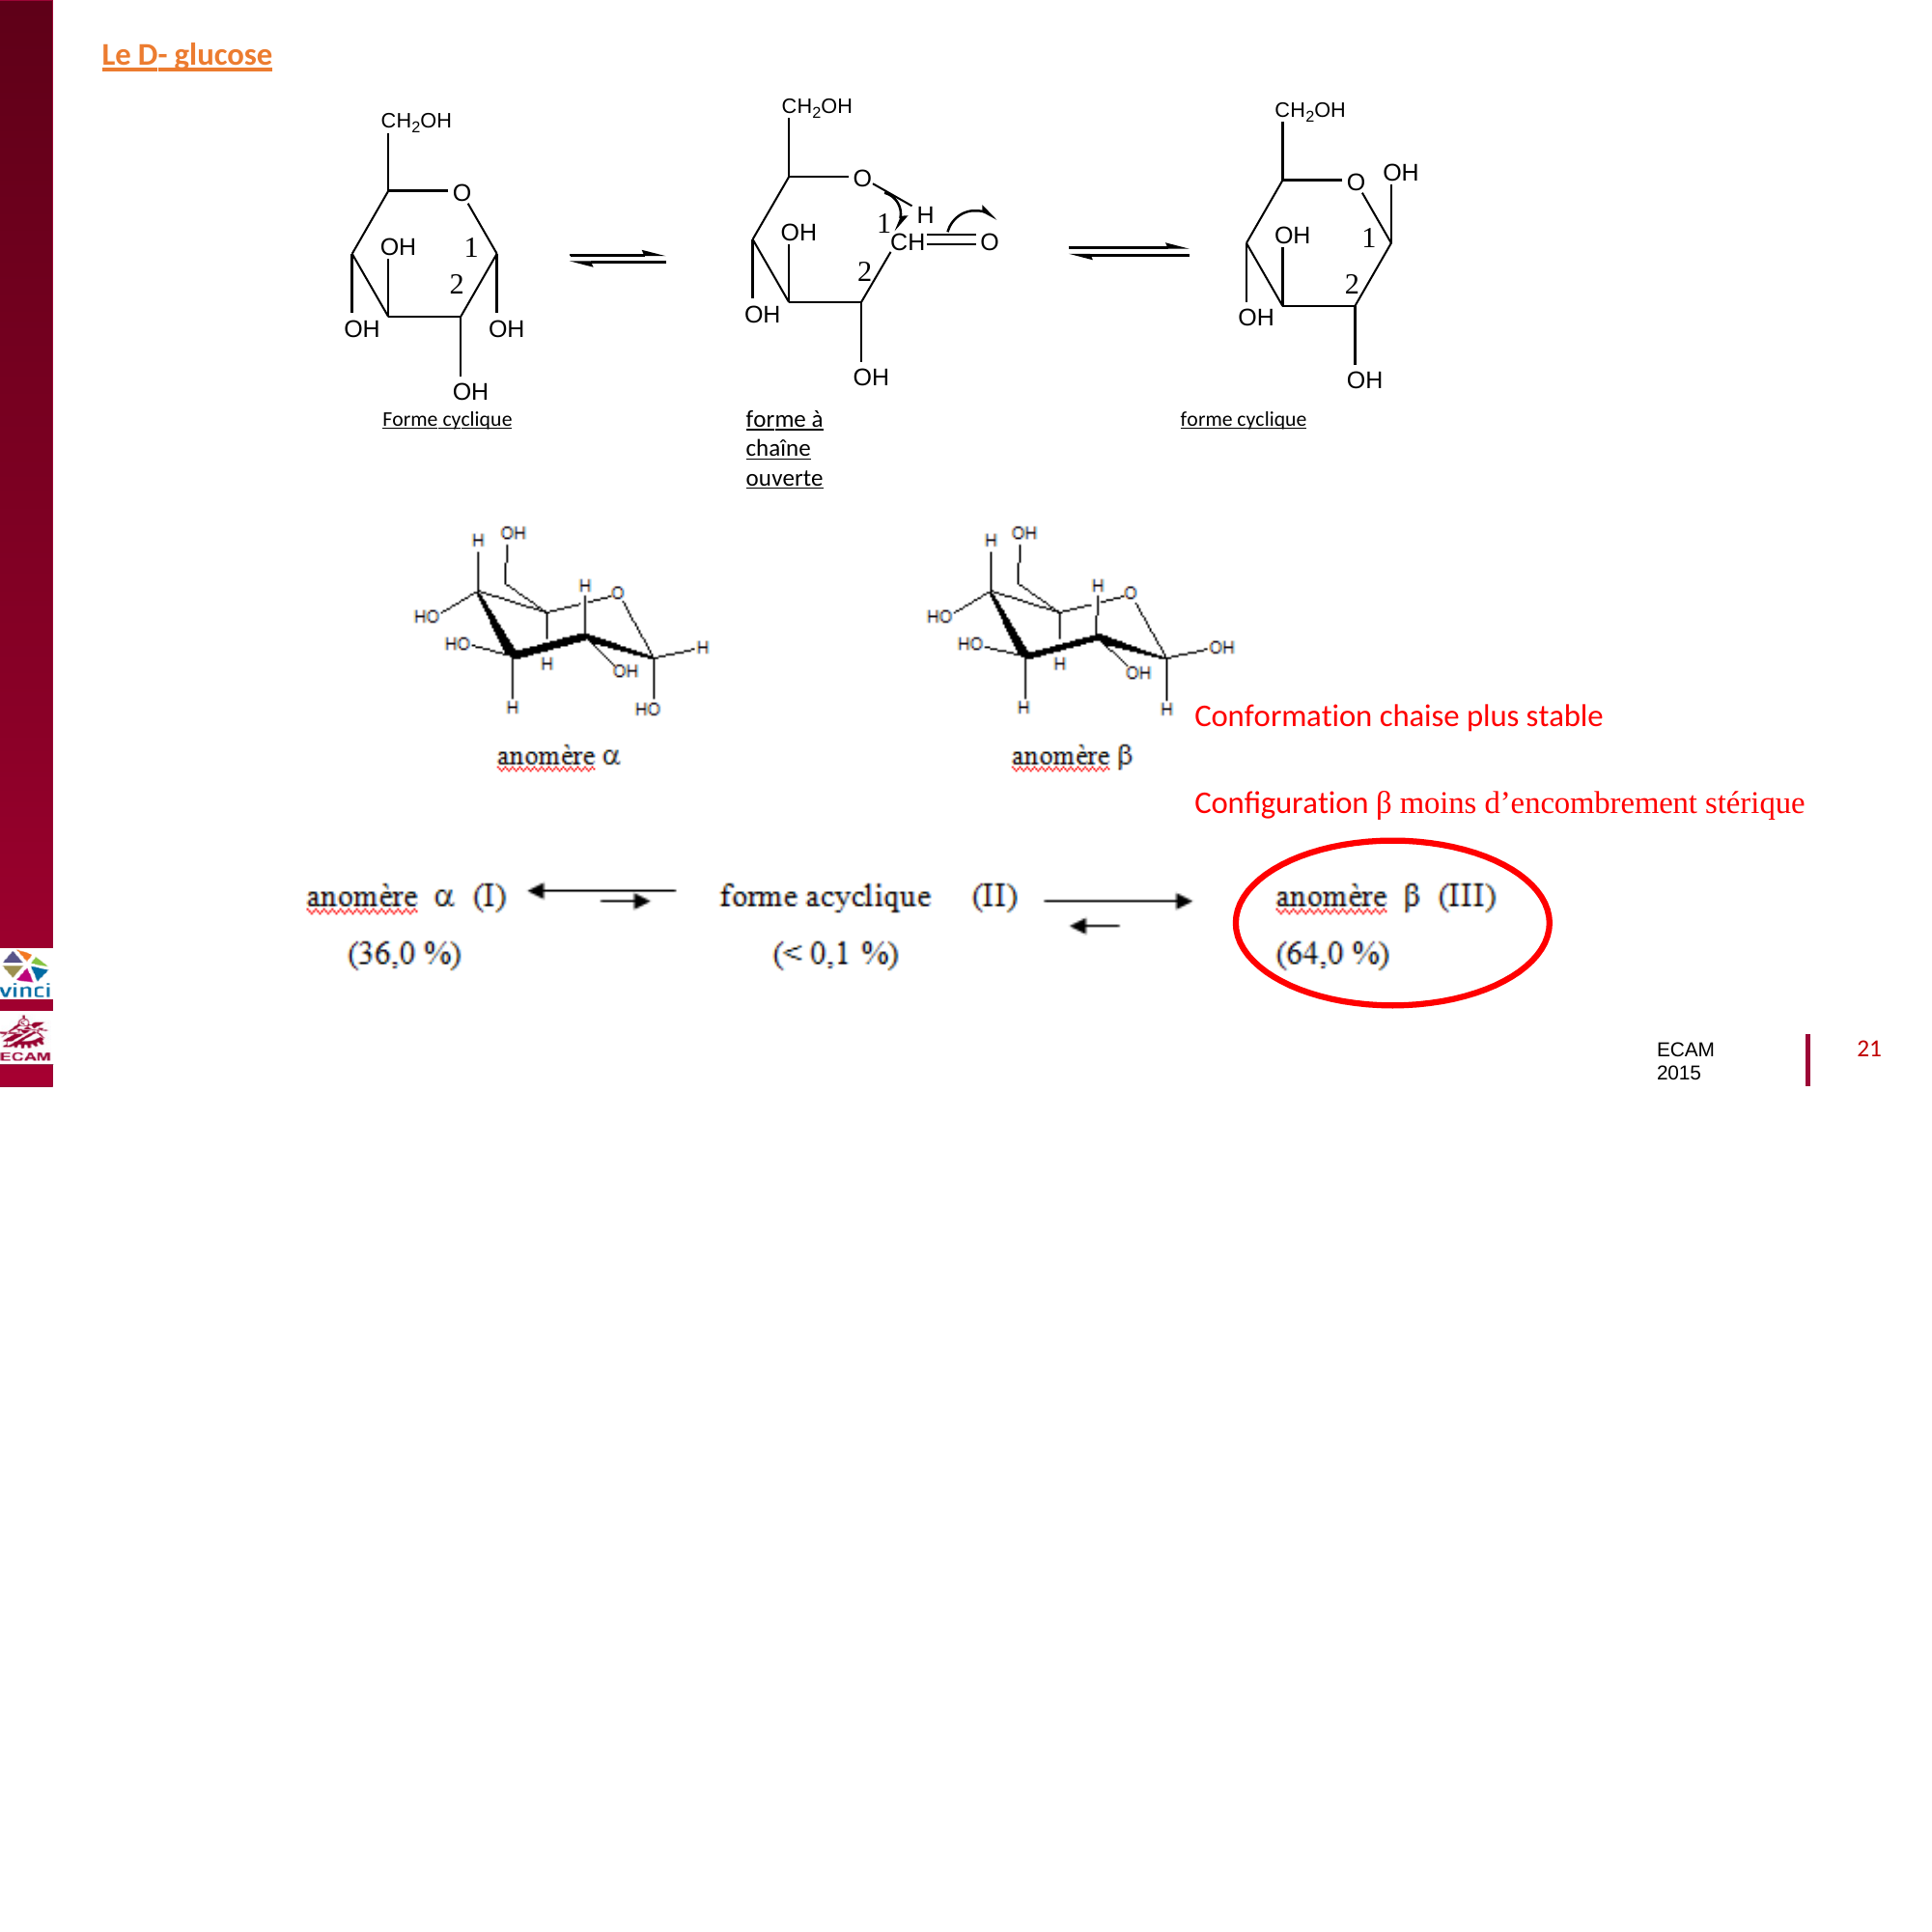

Le D- glucose

CH2OH
CH2OH
CH2OH

OH
O
O

O

H

1

OH
OH

1
CH
O
1
OH

2

2
2
B2040-Chimie du vivant et environnement
OH

OH

OH
OH

OH
forme à chaîne ouverte
OH
OH
Forme cyclique
forme cyclique

Conformation chaise plus stable
Configuration β moins d’encombrement stérique

21
ECAM 2015